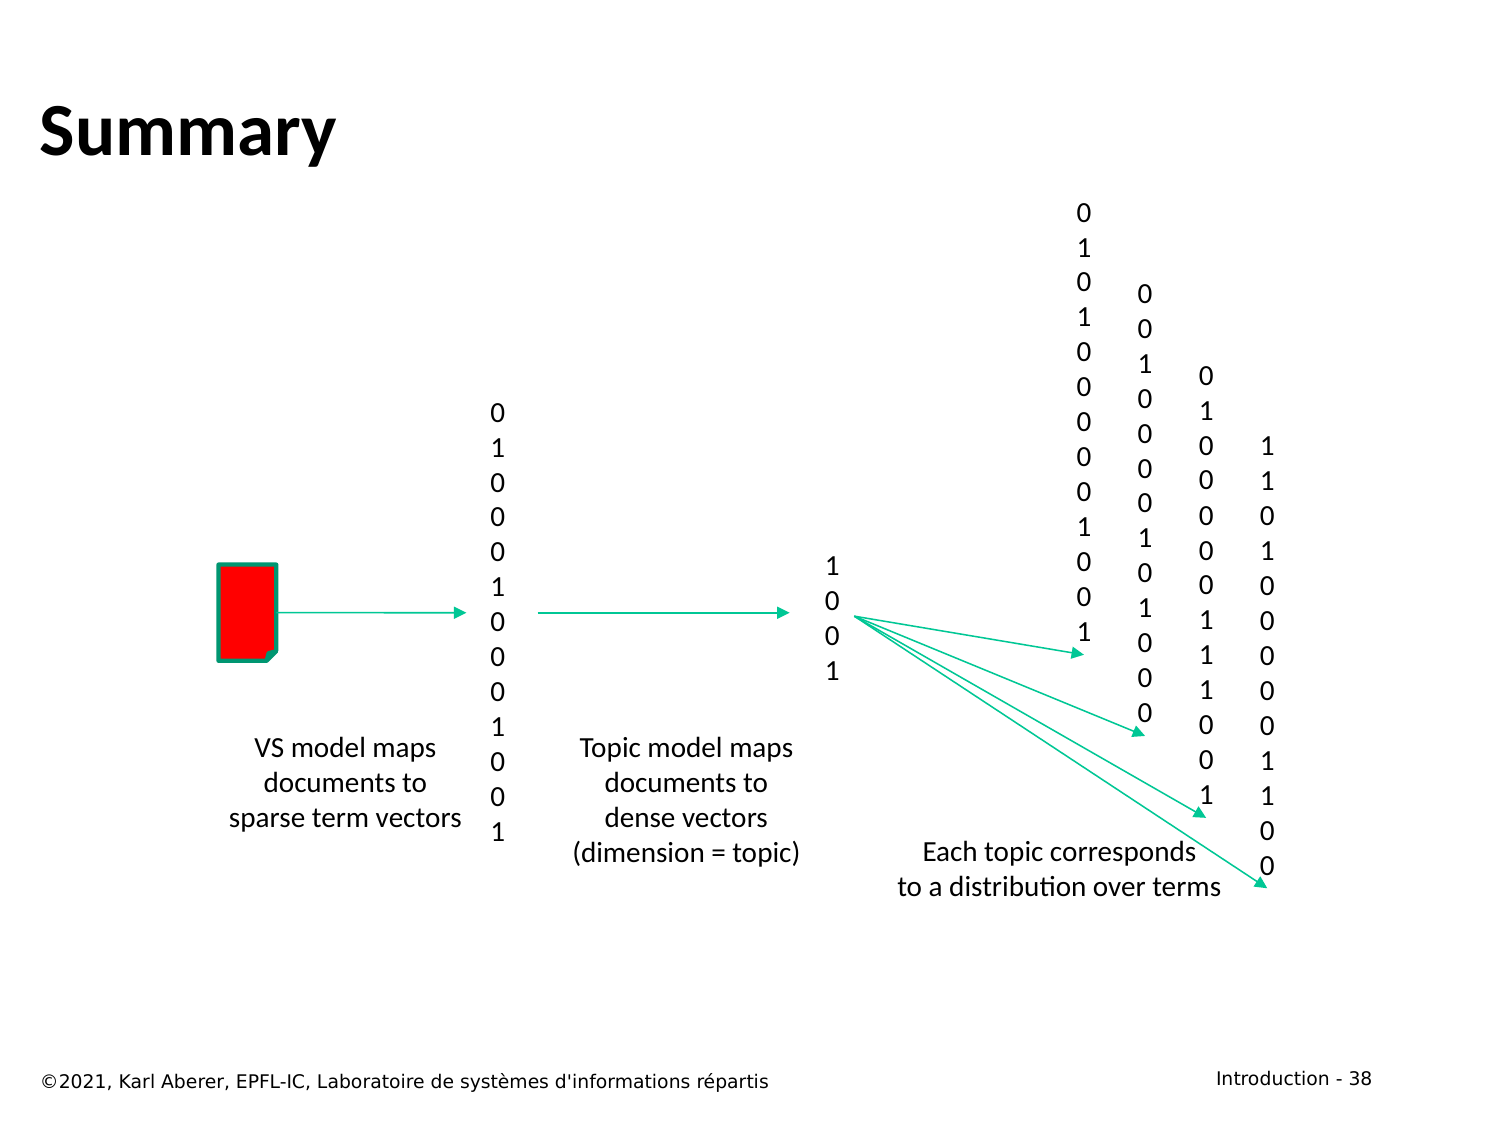

# Summary
0
1
0
1
0
0
0
0
0
1
0
0
1
0
0
1
0
0
0
0
1
0
1
0
0
0
0
1
0
0
0
0
0
1
1
1
0
0
1
0
1
0
0
0
1
0
0
0
1
0
0
1
1
1
0
1
0
0
0
0
0
1
1
0
0
1
0
0
1

VS model maps
documents to
sparse term vectors
Topic model maps
documents to
dense vectors
(dimension = topic)
Each topic corresponds
to a distribution over terms
©2021, Karl Aberer, EPFL-IC, Laboratoire de systèmes d'informations répartis